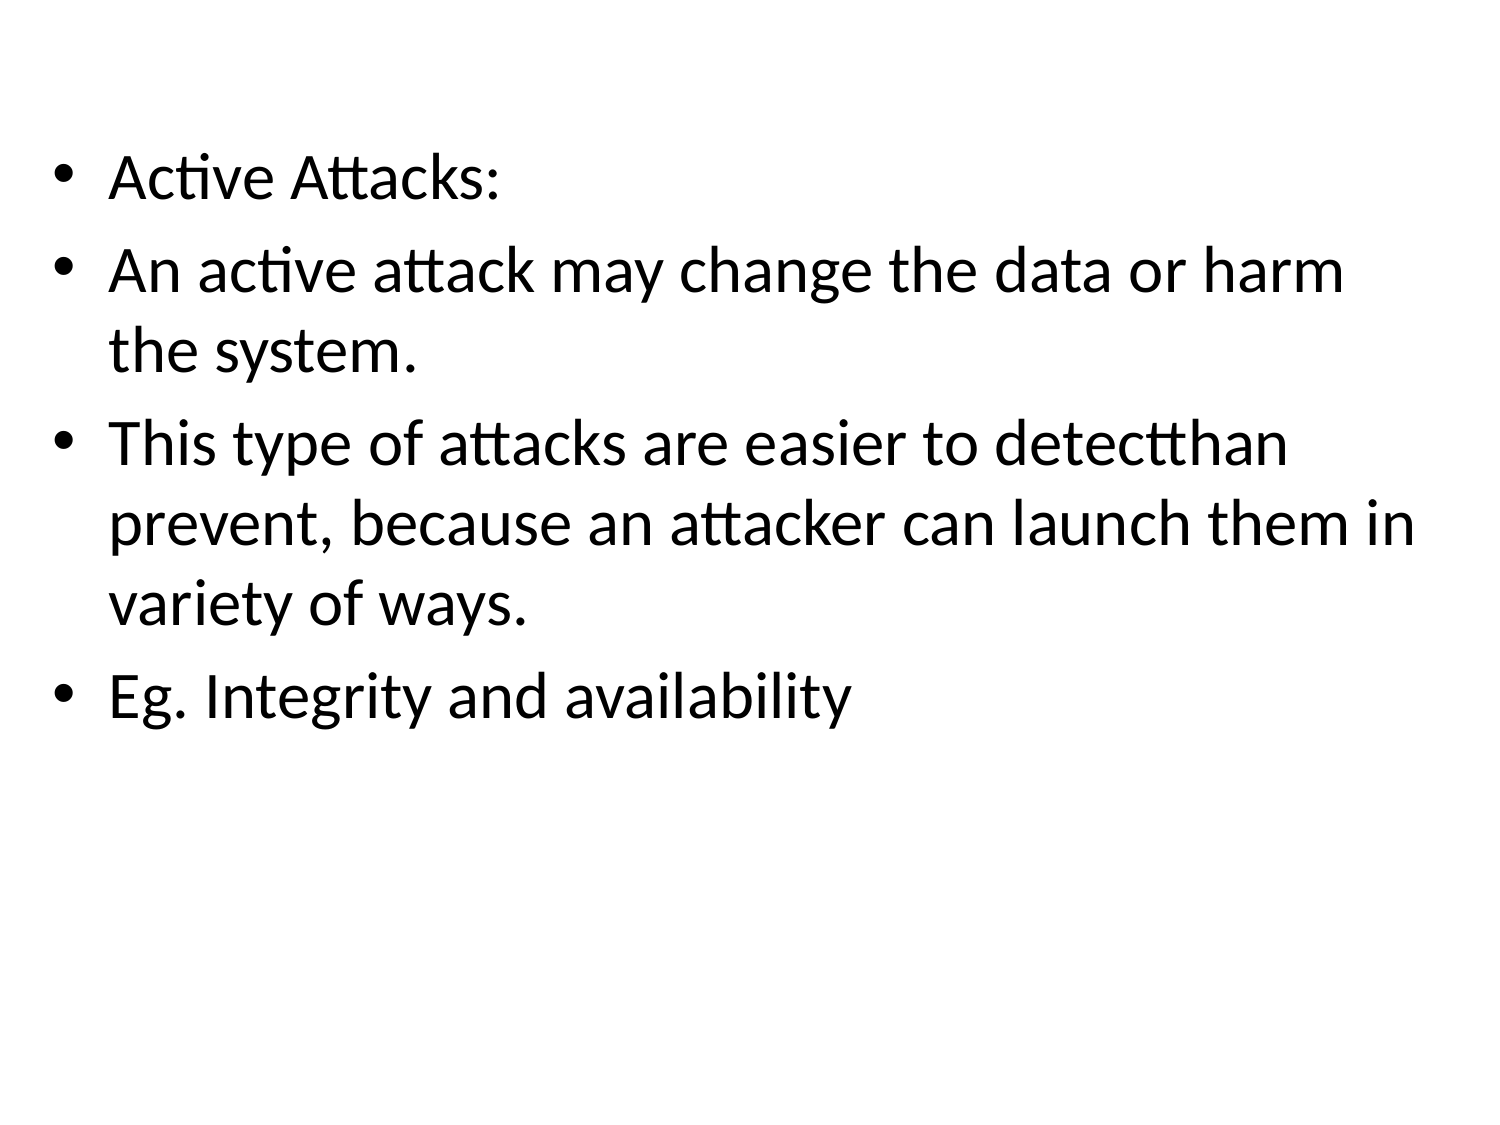

#
Active Attacks:
An active attack may change the data or harm the system.
This type of attacks are easier to detectthan prevent, because an attacker can launch them in variety of ways.
Eg. Integrity and availability